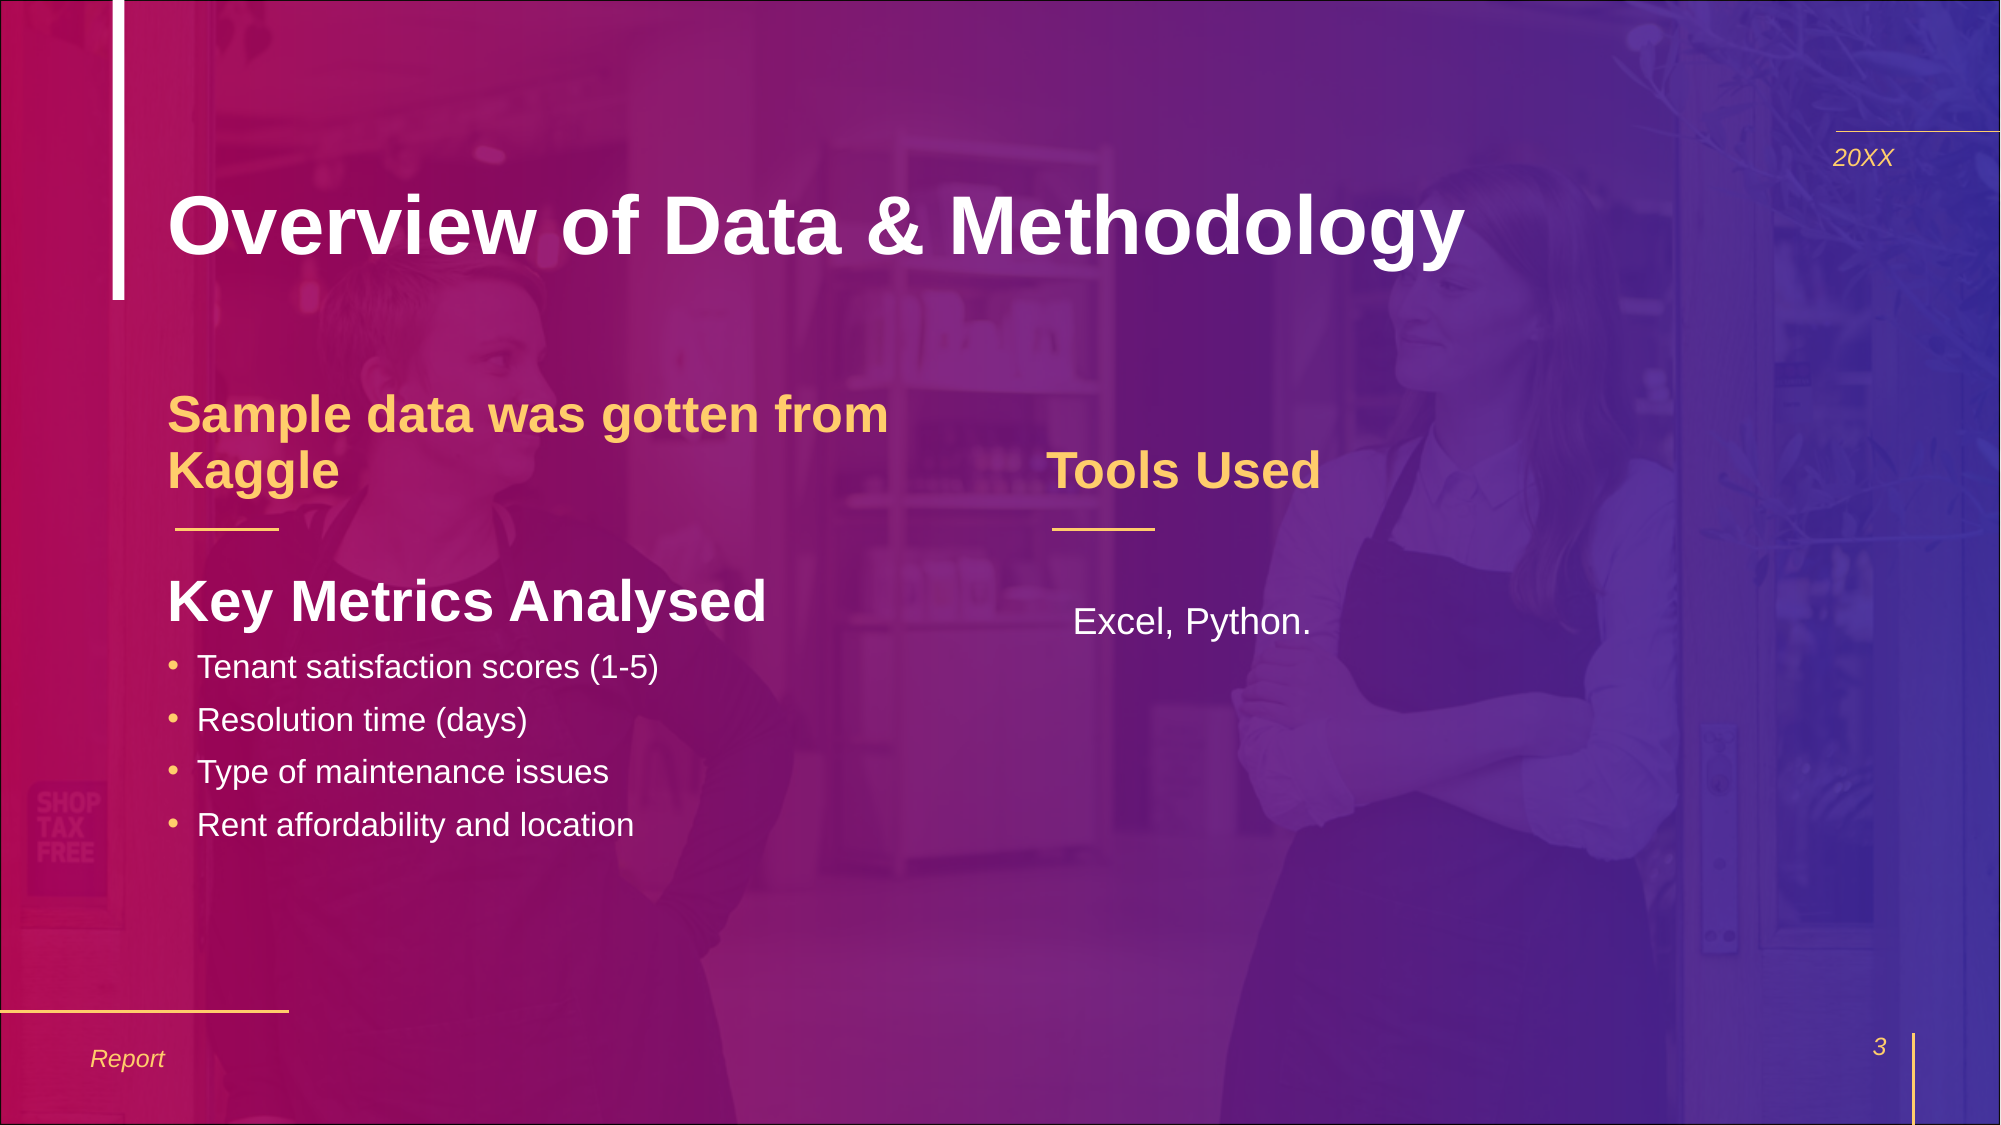

# Overview of Data & Methodology
20XX
Sample data was gotten from Kaggle
Tools Used
Key Metrics Analysed
Tenant satisfaction scores (1-5)
Resolution time (days)
Type of maintenance issues
Rent affordability and location

Excel, Python.
3
Report